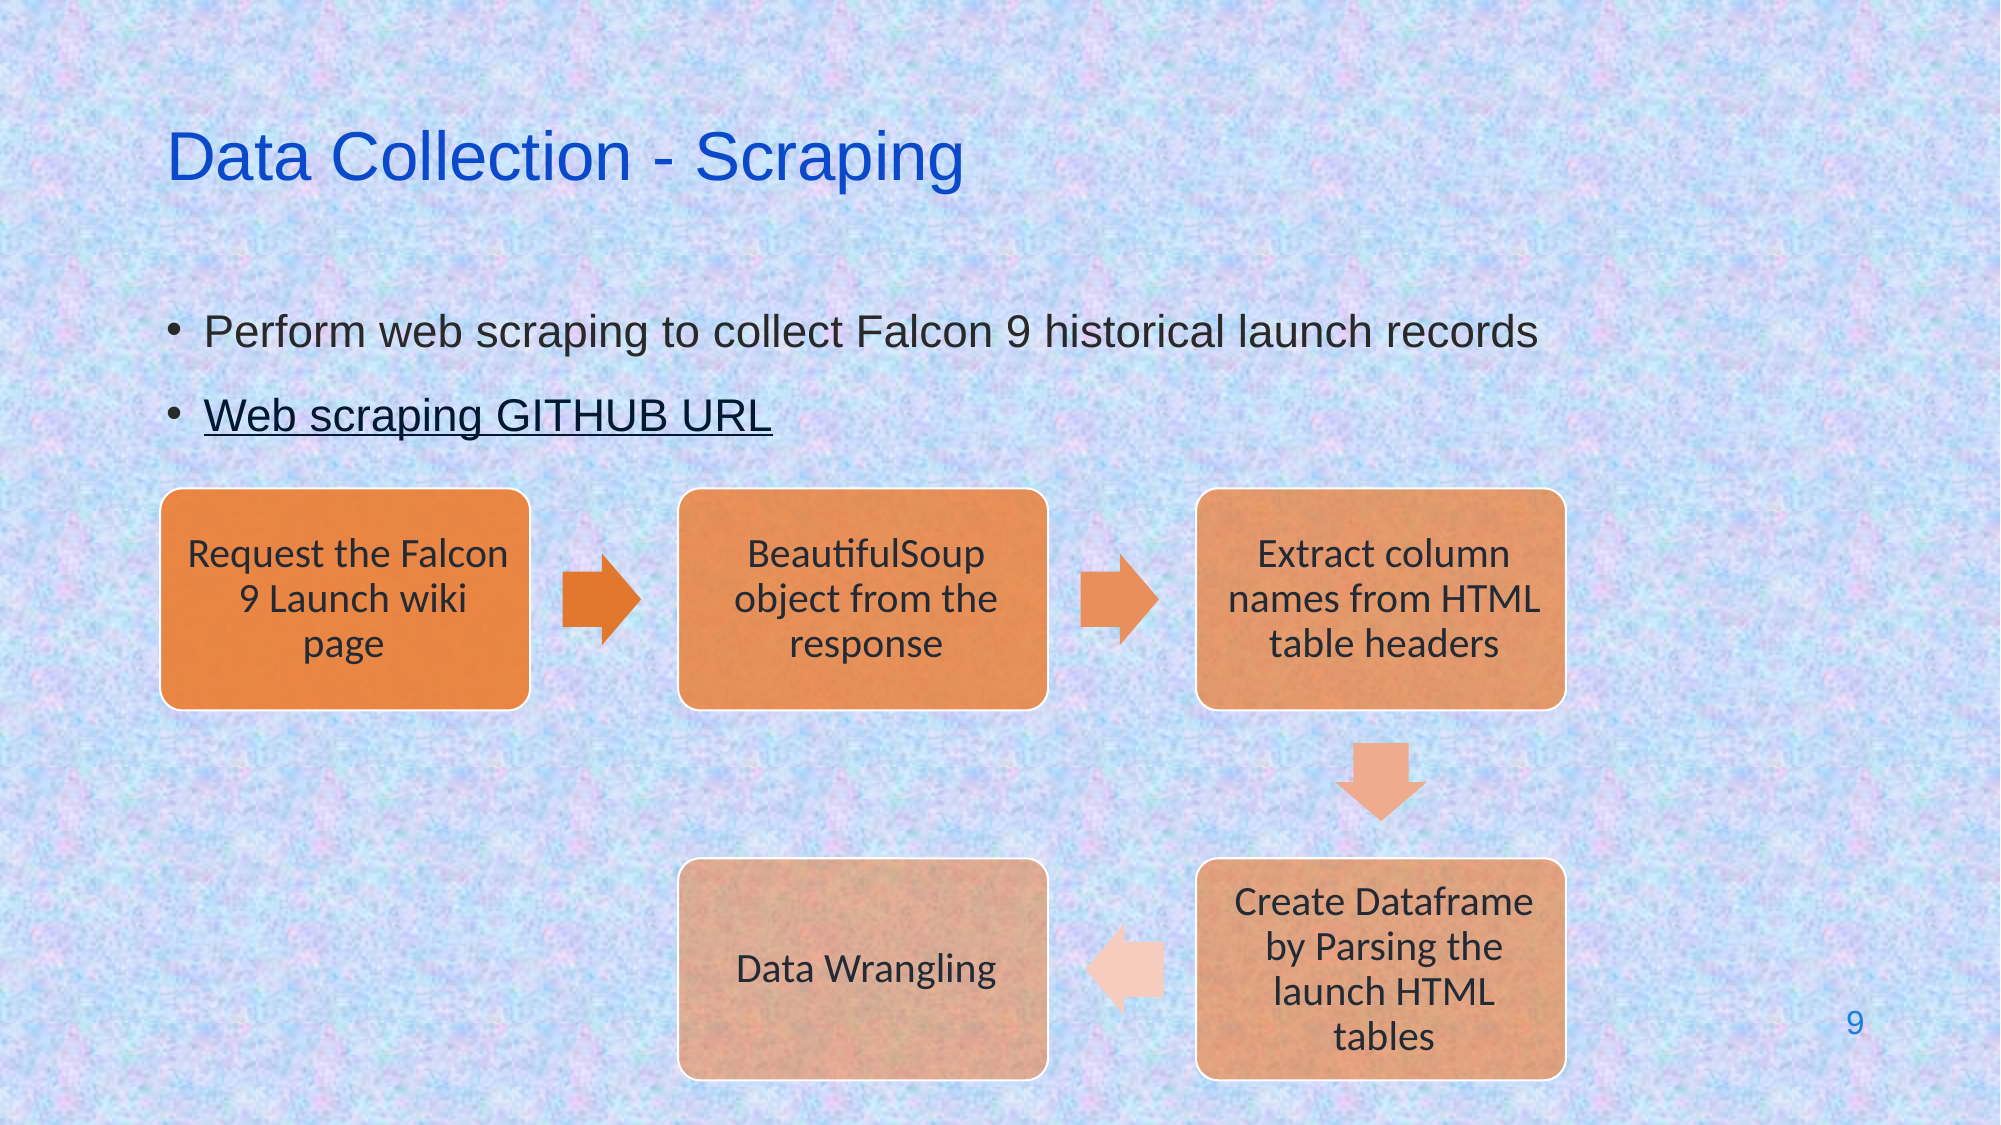

Data Collection - Scraping
Perform web scraping to collect Falcon 9 historical launch records
Web scraping GITHUB URL

Request the Falcon  9 Launch wiki page

BeautifulSoup object from the response

Extract column names from HTML table headers

Create Dataframe by Parsing the launch HTML tables

Data Wrangling
9